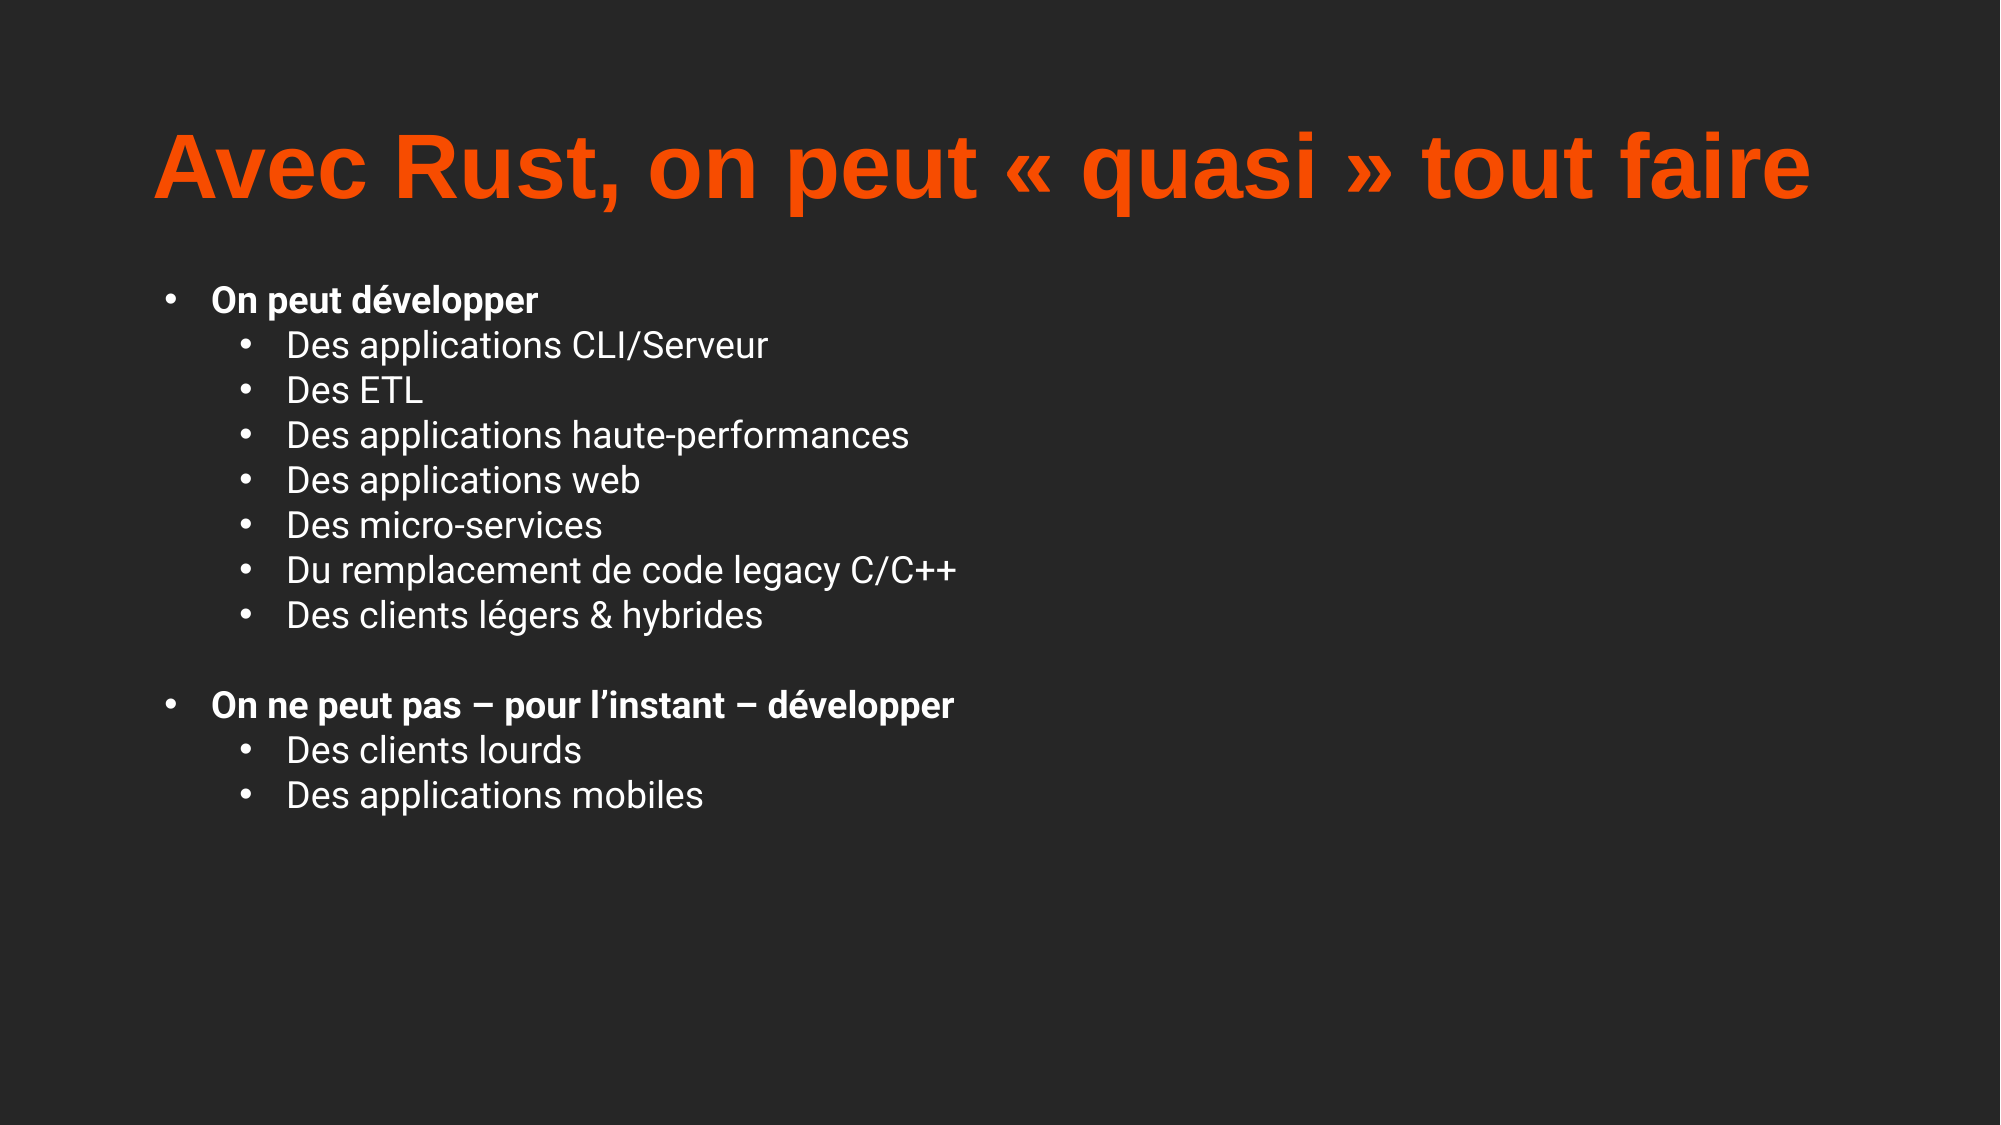

# Avec Rust, on peut « quasi » tout faire
On peut développer
Des applications CLI/Serveur
Des ETL
Des applications haute-performances
Des applications web
Des micro-services
Du remplacement de code legacy C/C++
Des clients légers & hybrides

On ne peut pas – pour l’instant – développer
Des clients lourds
Des applications mobiles